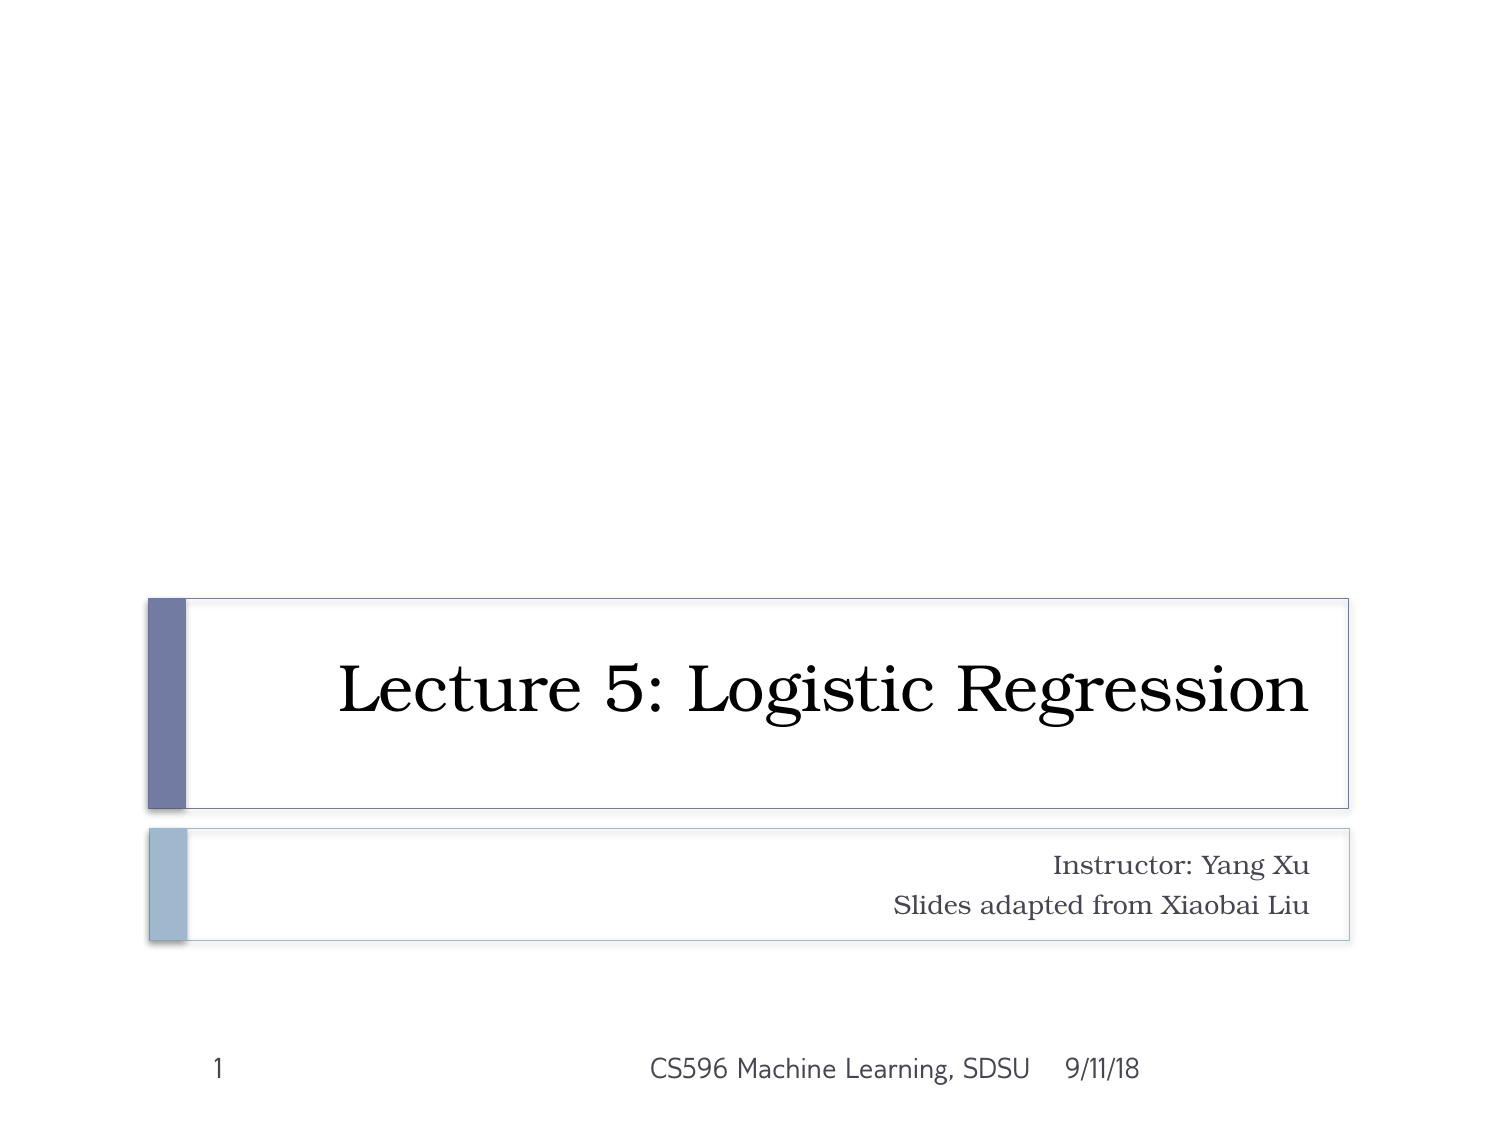

# Lecture 5: Logistic Regression
Instructor: Yang Xu
Slides adapted from Xiaobai Liu

1
CS596 Machine Learning, SDSU
9/11/18